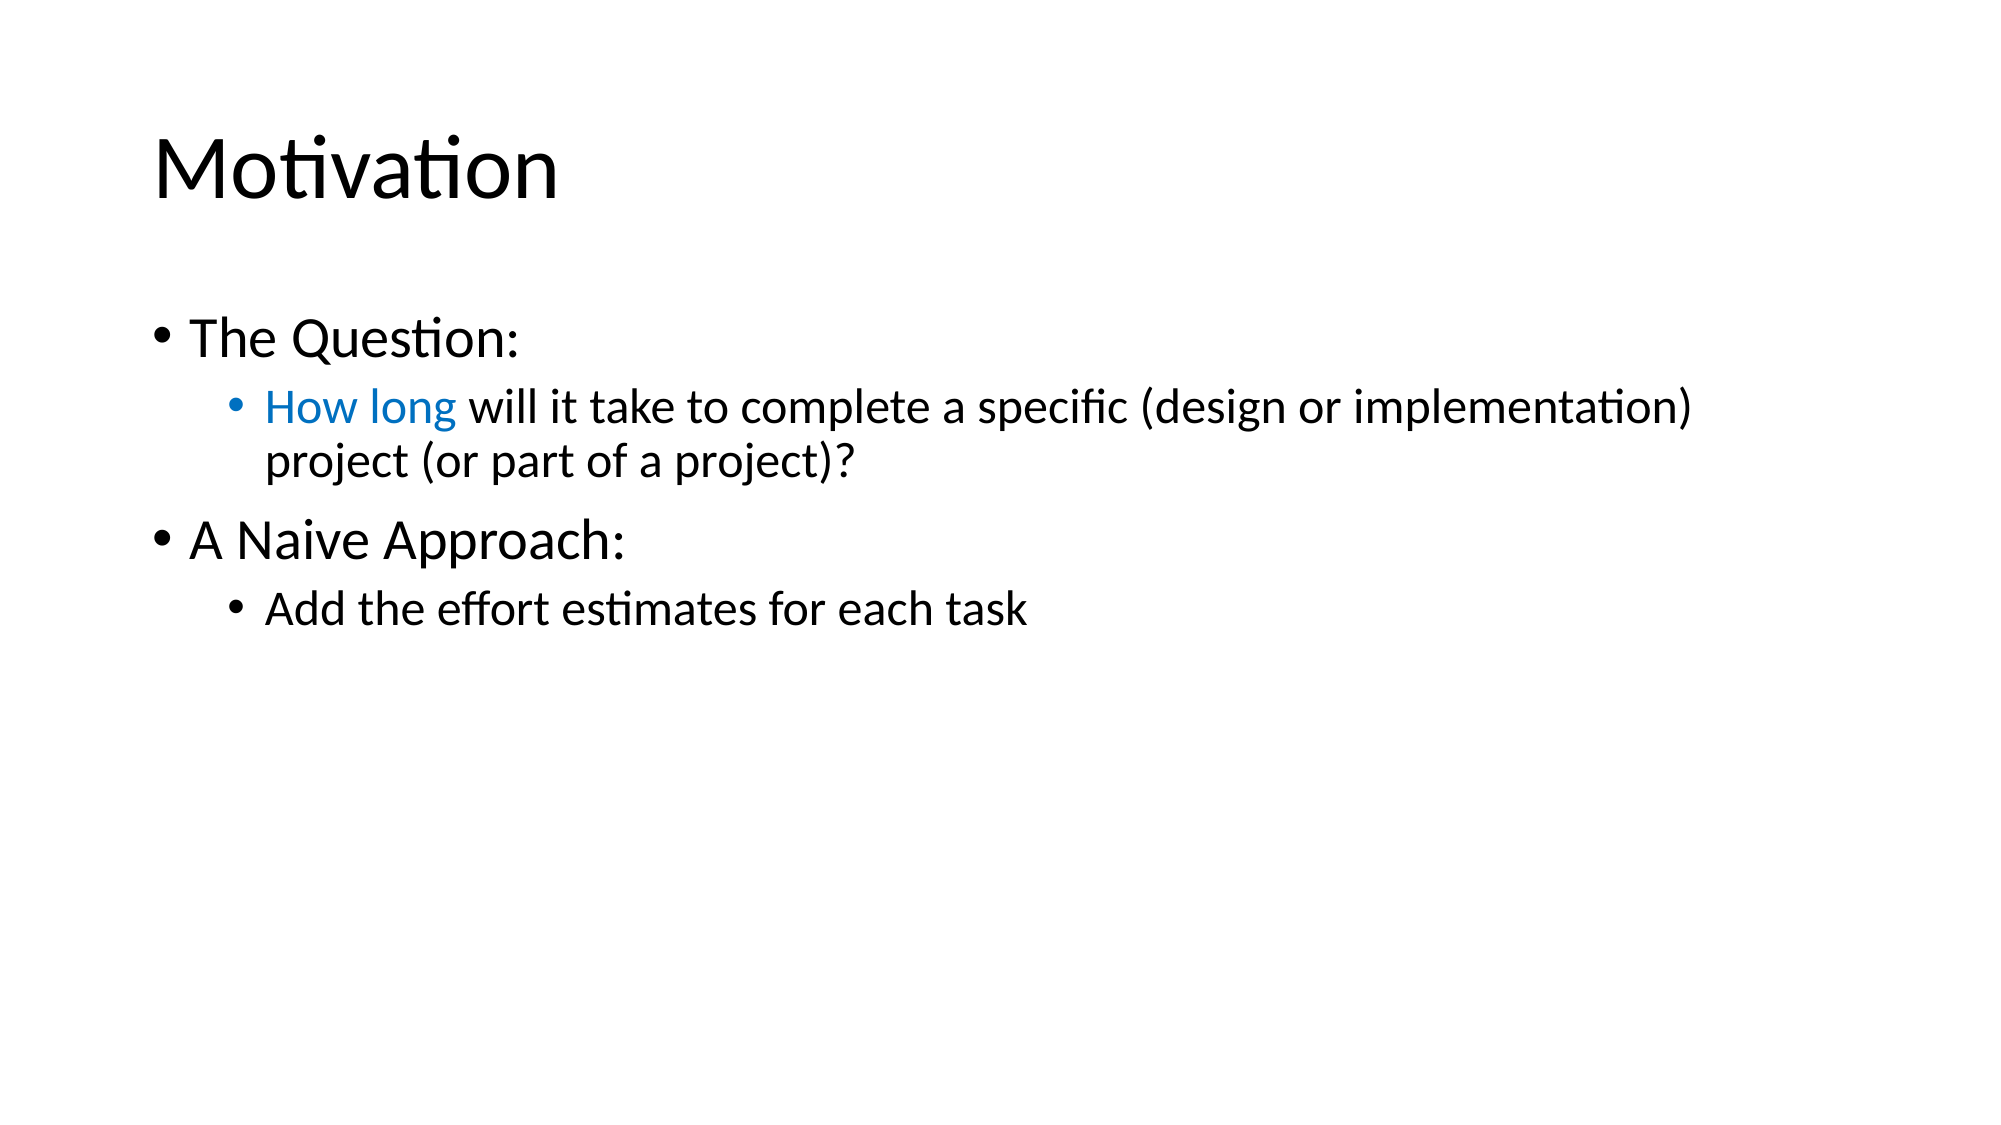

# Motivation
The Question:
How long will it take to complete a specific (design or implementation) project (or part of a project)?
A Naive Approach:
Add the effort estimates for each task